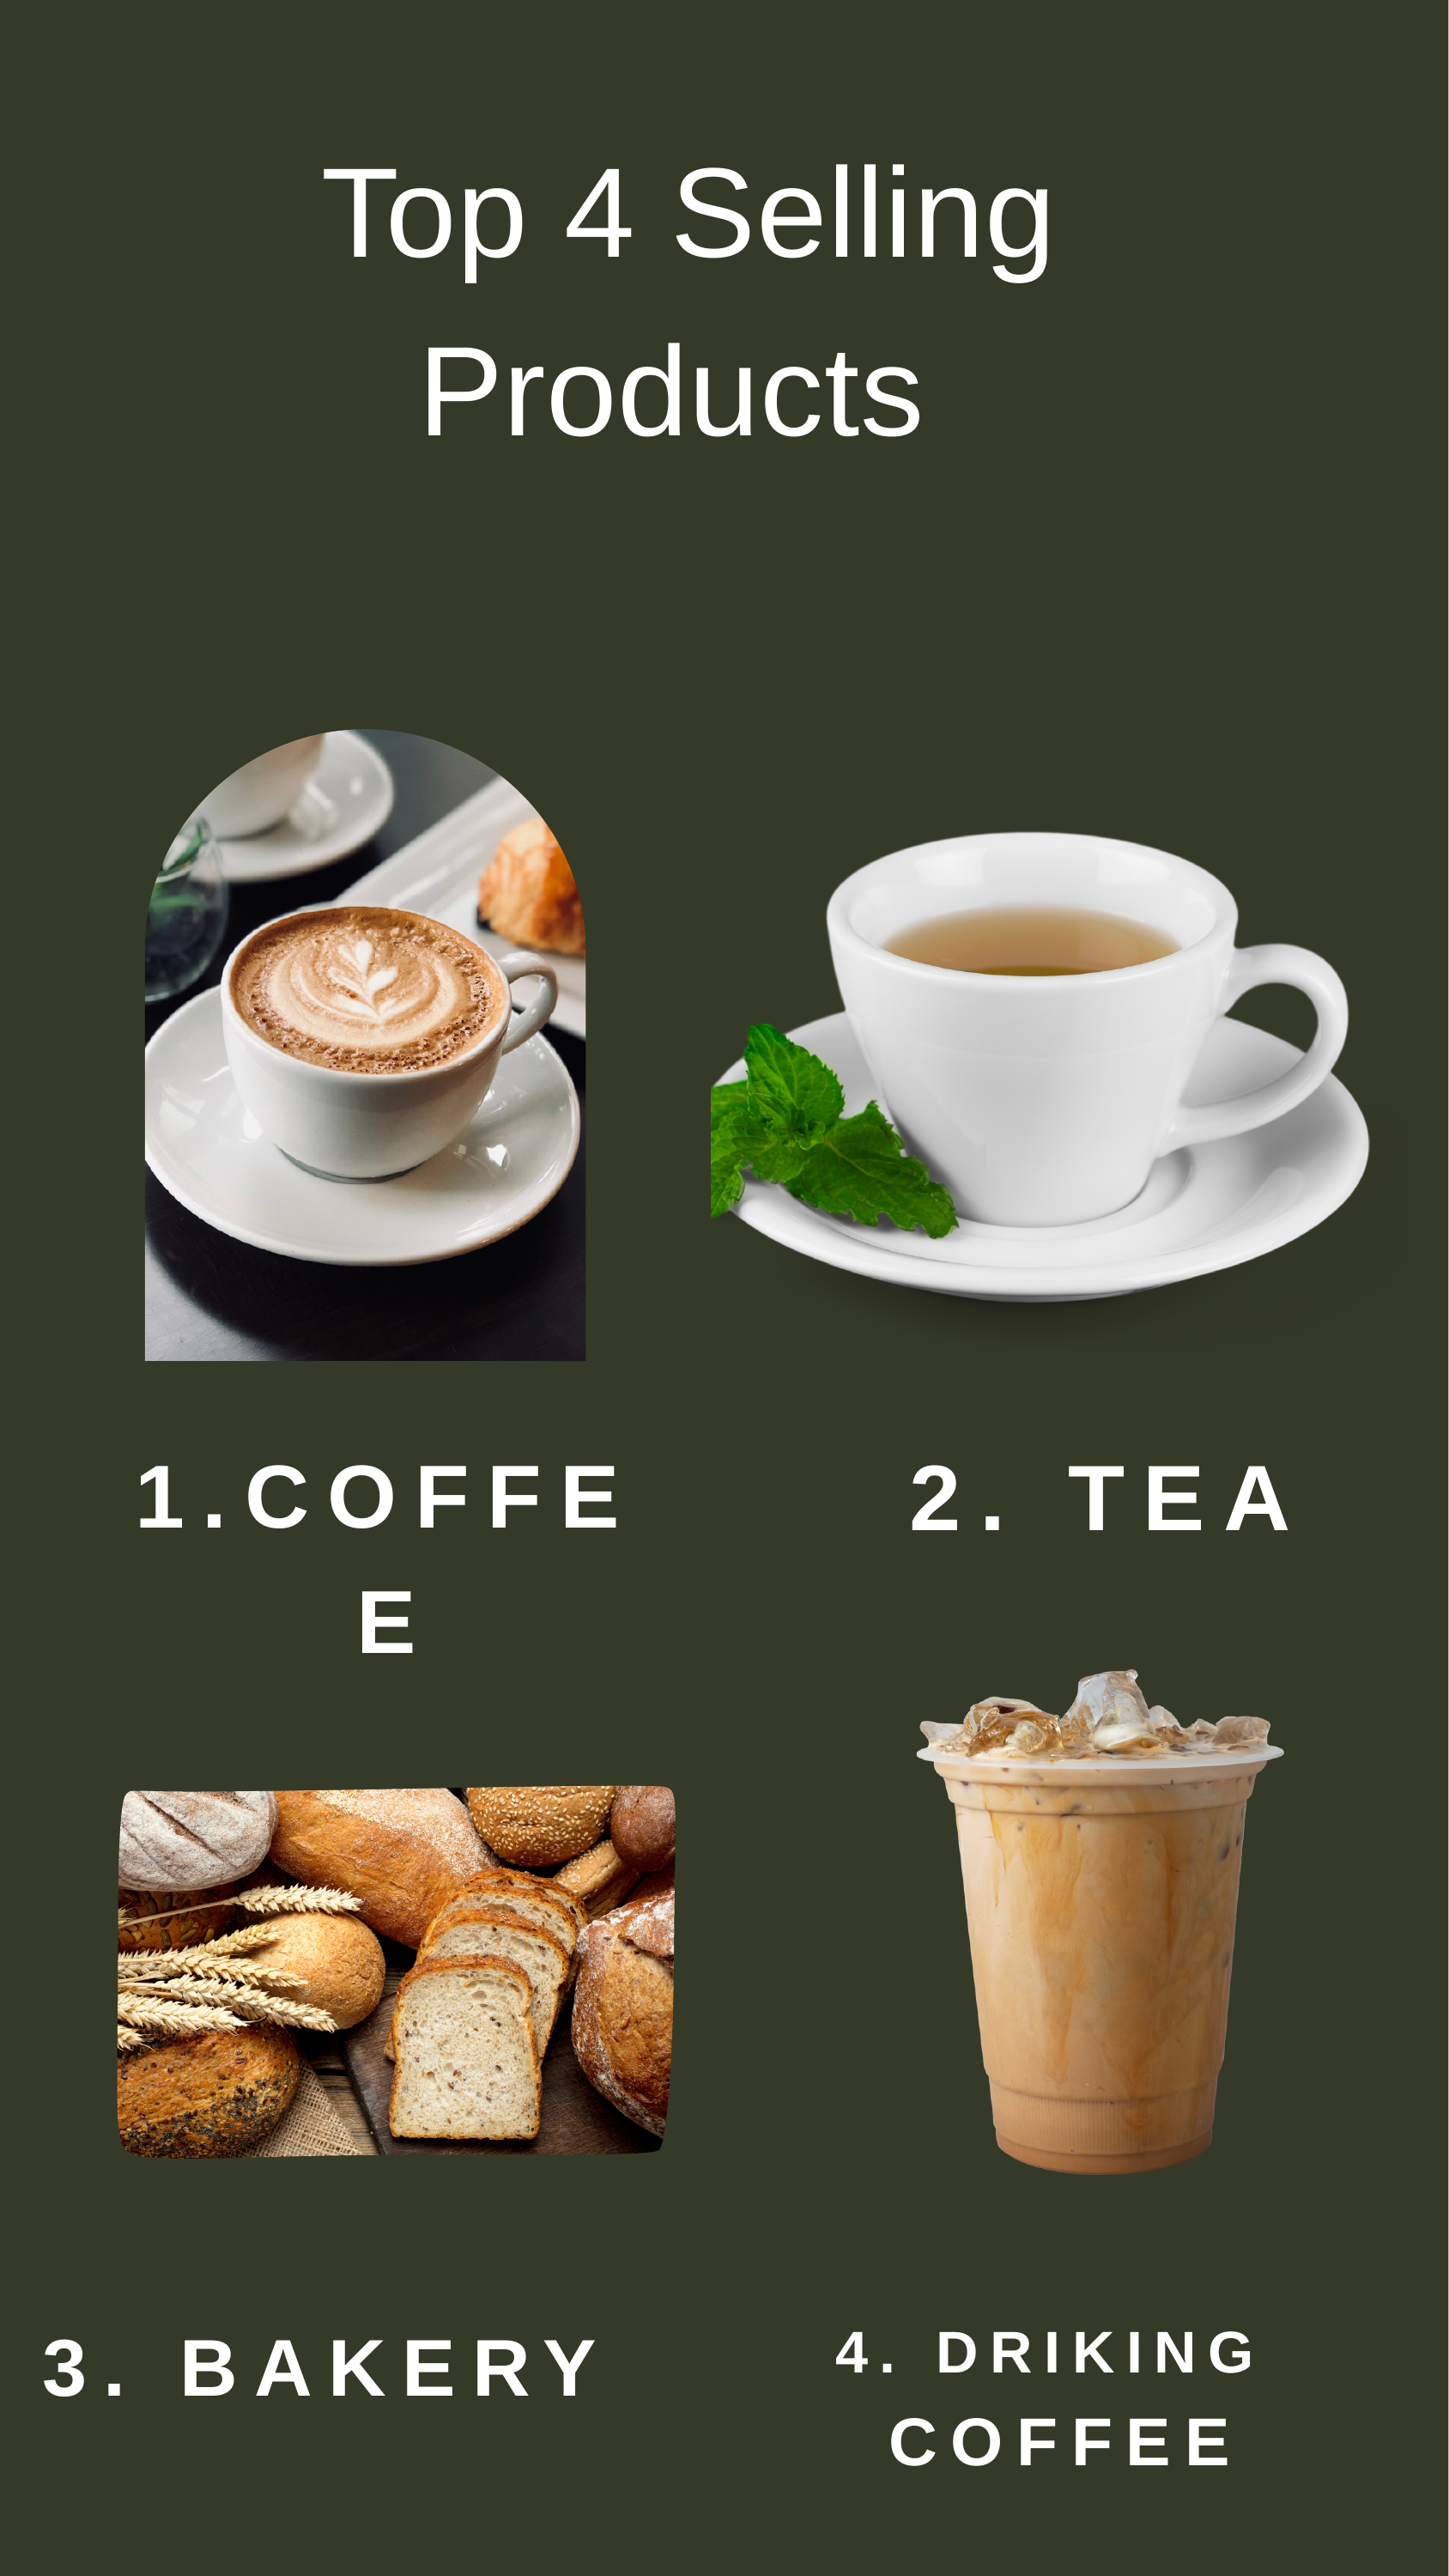

Top 4 Selling Products

2. TEA
1.COFFEE

3. BAKERY
4. DRIKING
COFFEE